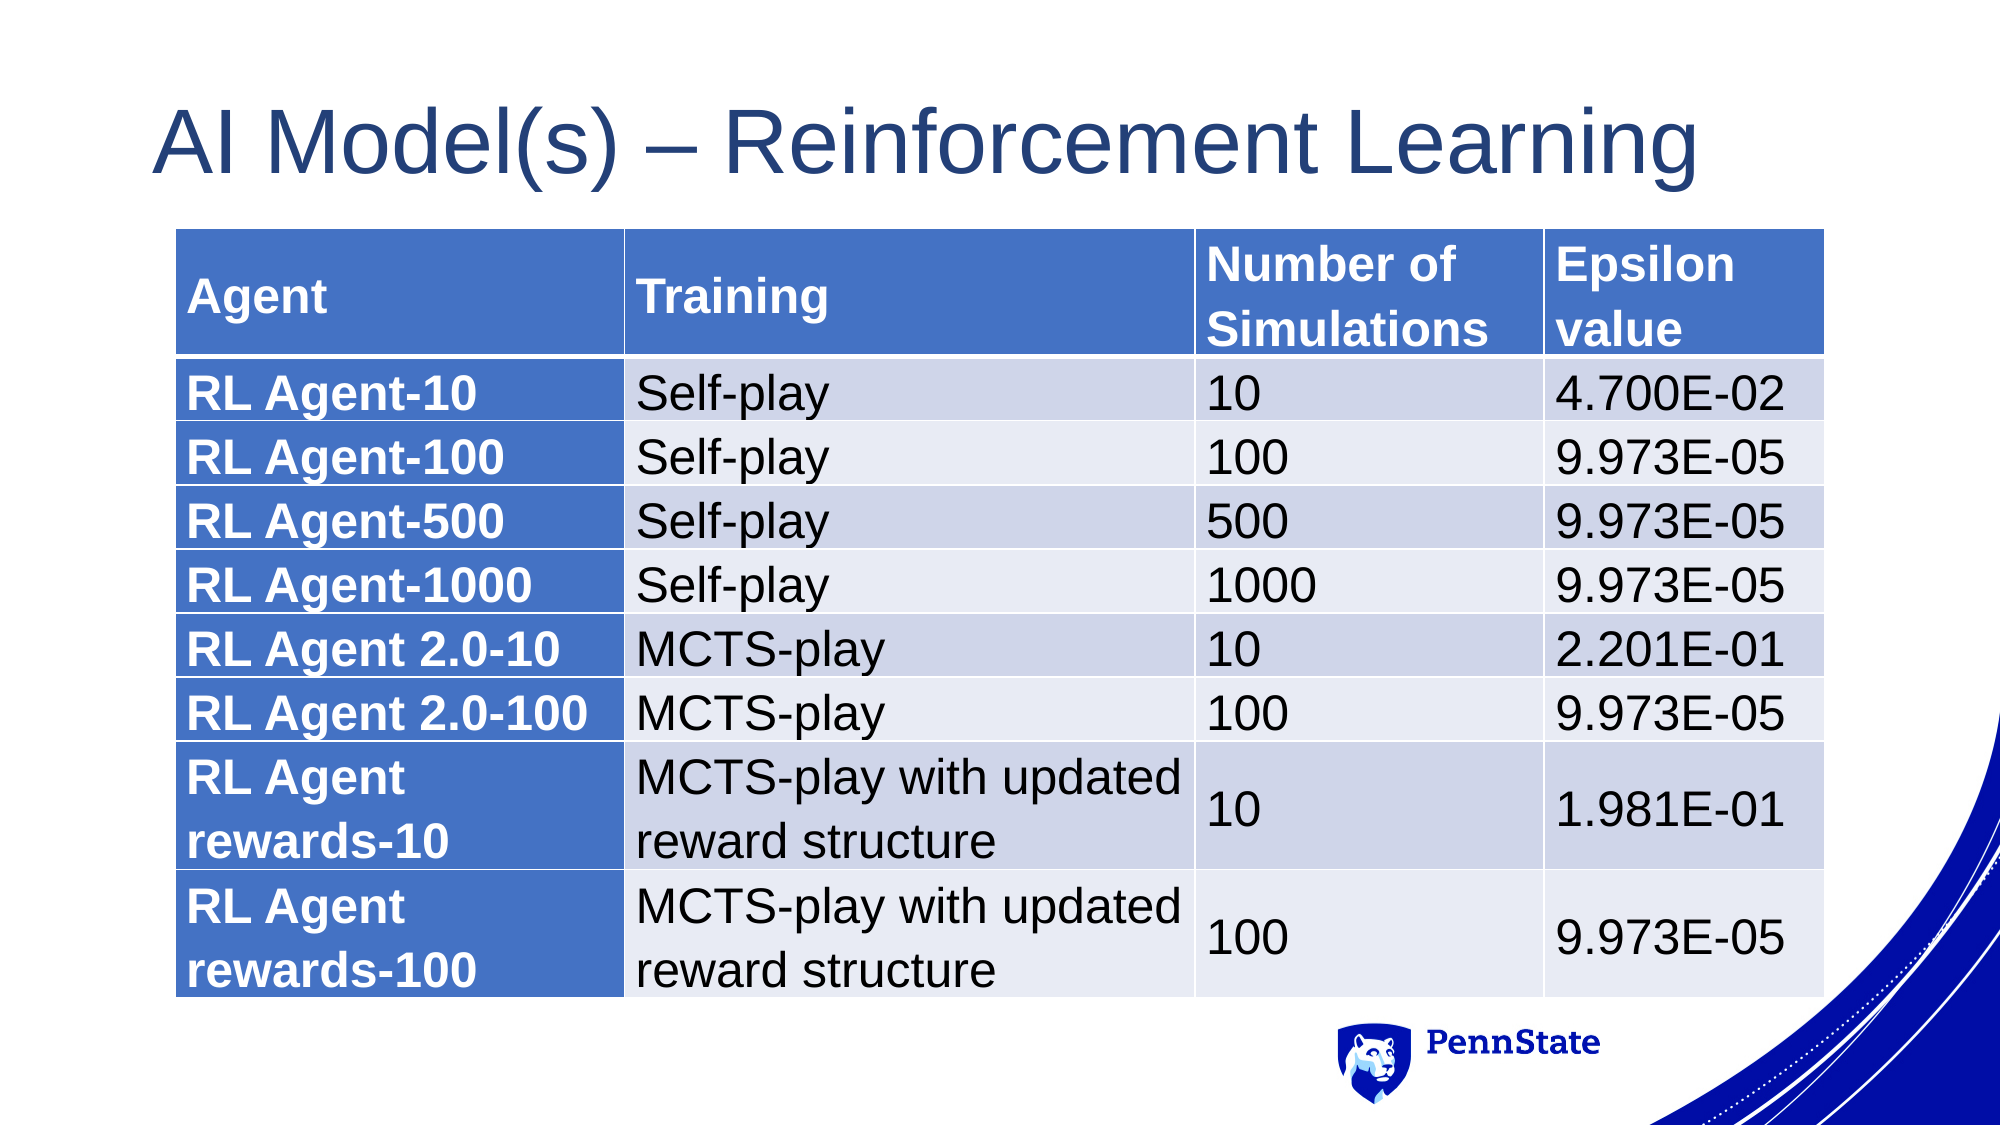

# AI Model(s) – Reinforcement Learning
| Agent | Training | Number of Simulations | Epsilon value |
| --- | --- | --- | --- |
| RL Agent-10 | Self-play | 10 | 4.700E-02 |
| RL Agent-100 | Self-play | 100 | 9.973E-05 |
| RL Agent-500 | Self-play | 500 | 9.973E-05 |
| RL Agent-1000 | Self-play | 1000 | 9.973E-05 |
| RL Agent 2.0-10 | MCTS-play | 10 | 2.201E-01 |
| RL Agent 2.0-100 | MCTS-play | 100 | 9.973E-05 |
| RL Agent rewards-10 | MCTS-play with updated reward structure | 10 | 1.981E-01 |
| RL Agent rewards-100 | MCTS-play with updated reward structure | 100 | 9.973E-05 |